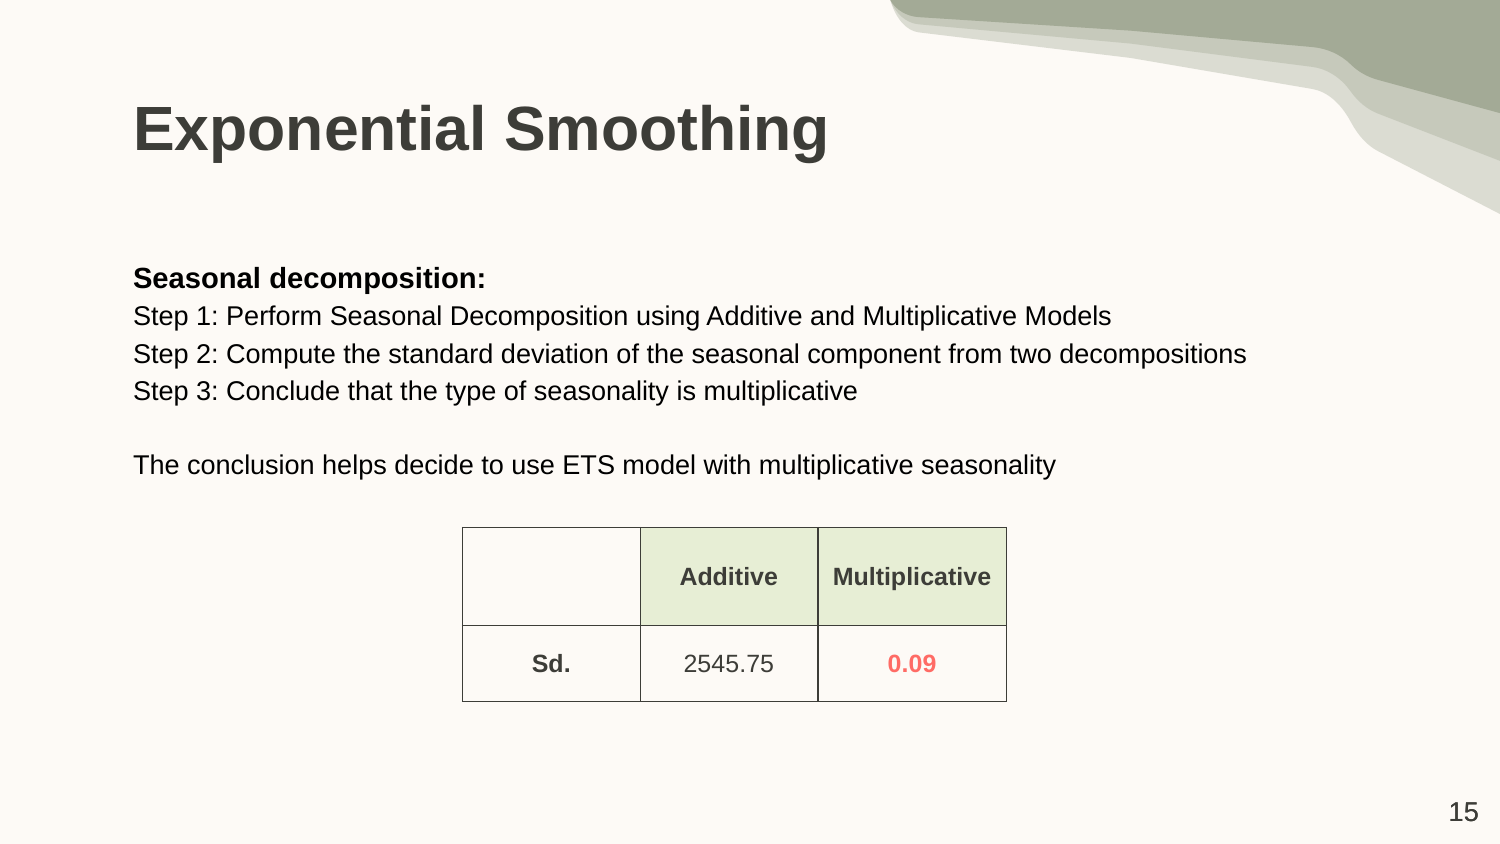

# Exponential Smoothing
Seasonal decomposition:
Step 1: Perform Seasonal Decomposition using Additive and Multiplicative Models
Step 2: Compute the standard deviation of the seasonal component from two decompositions
Step 3: Conclude that the type of seasonality is multiplicative

The conclusion helps decide to use ETS model with multiplicative seasonality
|  | Additive | Multiplicative |
| --- | --- | --- |
| Sd. | 2545.75 | 0.09 |
15
15